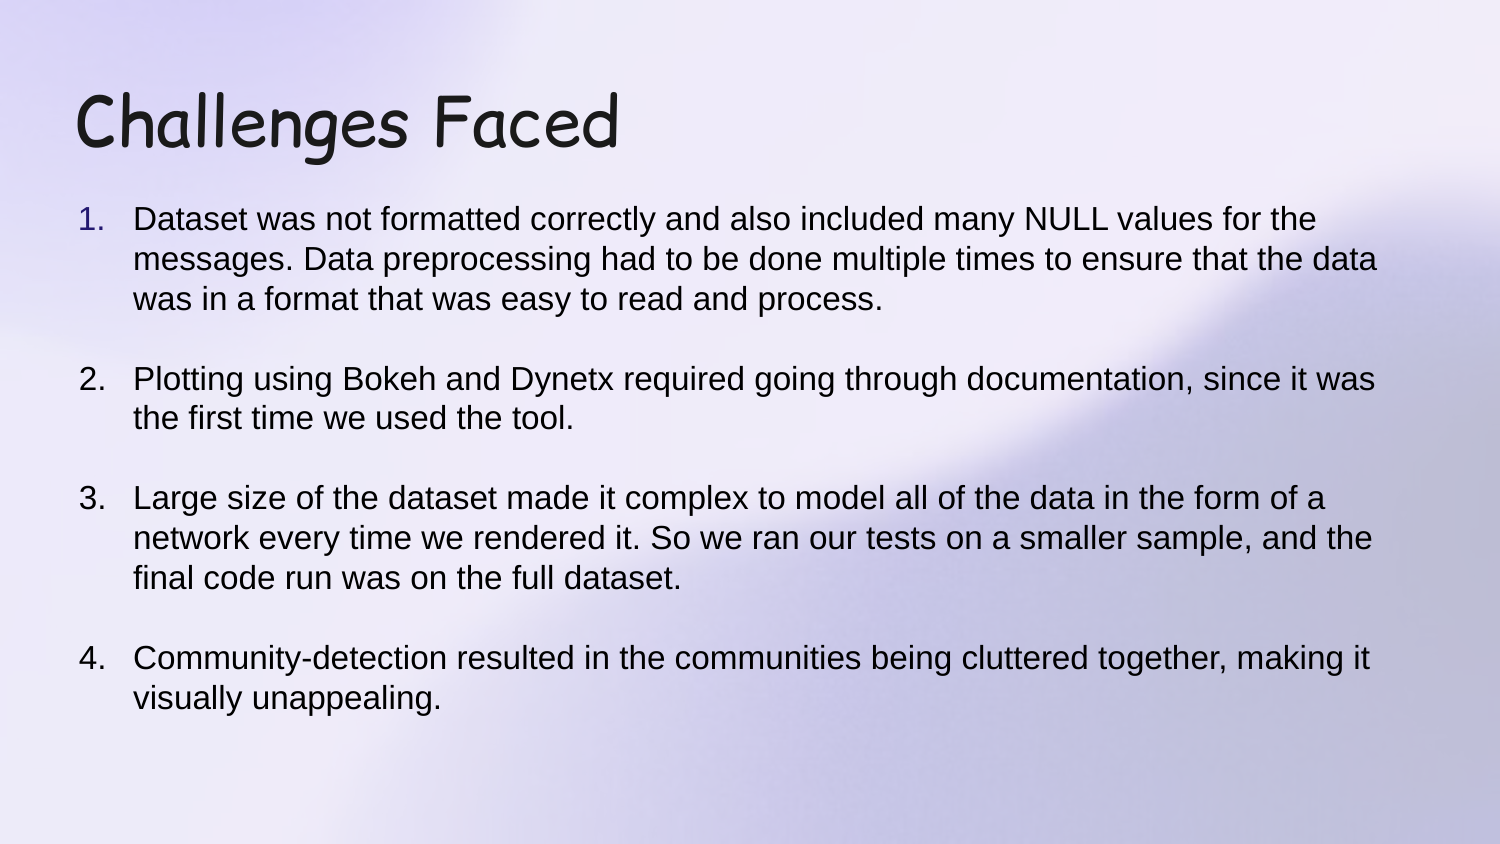

Challenges Faced
Dataset was not formatted correctly and also included many NULL values for the messages. Data preprocessing had to be done multiple times to ensure that the data was in a format that was easy to read and process.

Plotting using Bokeh and Dynetx required going through documentation, since it was the first time we used the tool.

Large size of the dataset made it complex to model all of the data in the form of a network every time we rendered it. So we ran our tests on a smaller sample, and the final code run was on the full dataset.

Community-detection resulted in the communities being cluttered together, making it visually unappealing.